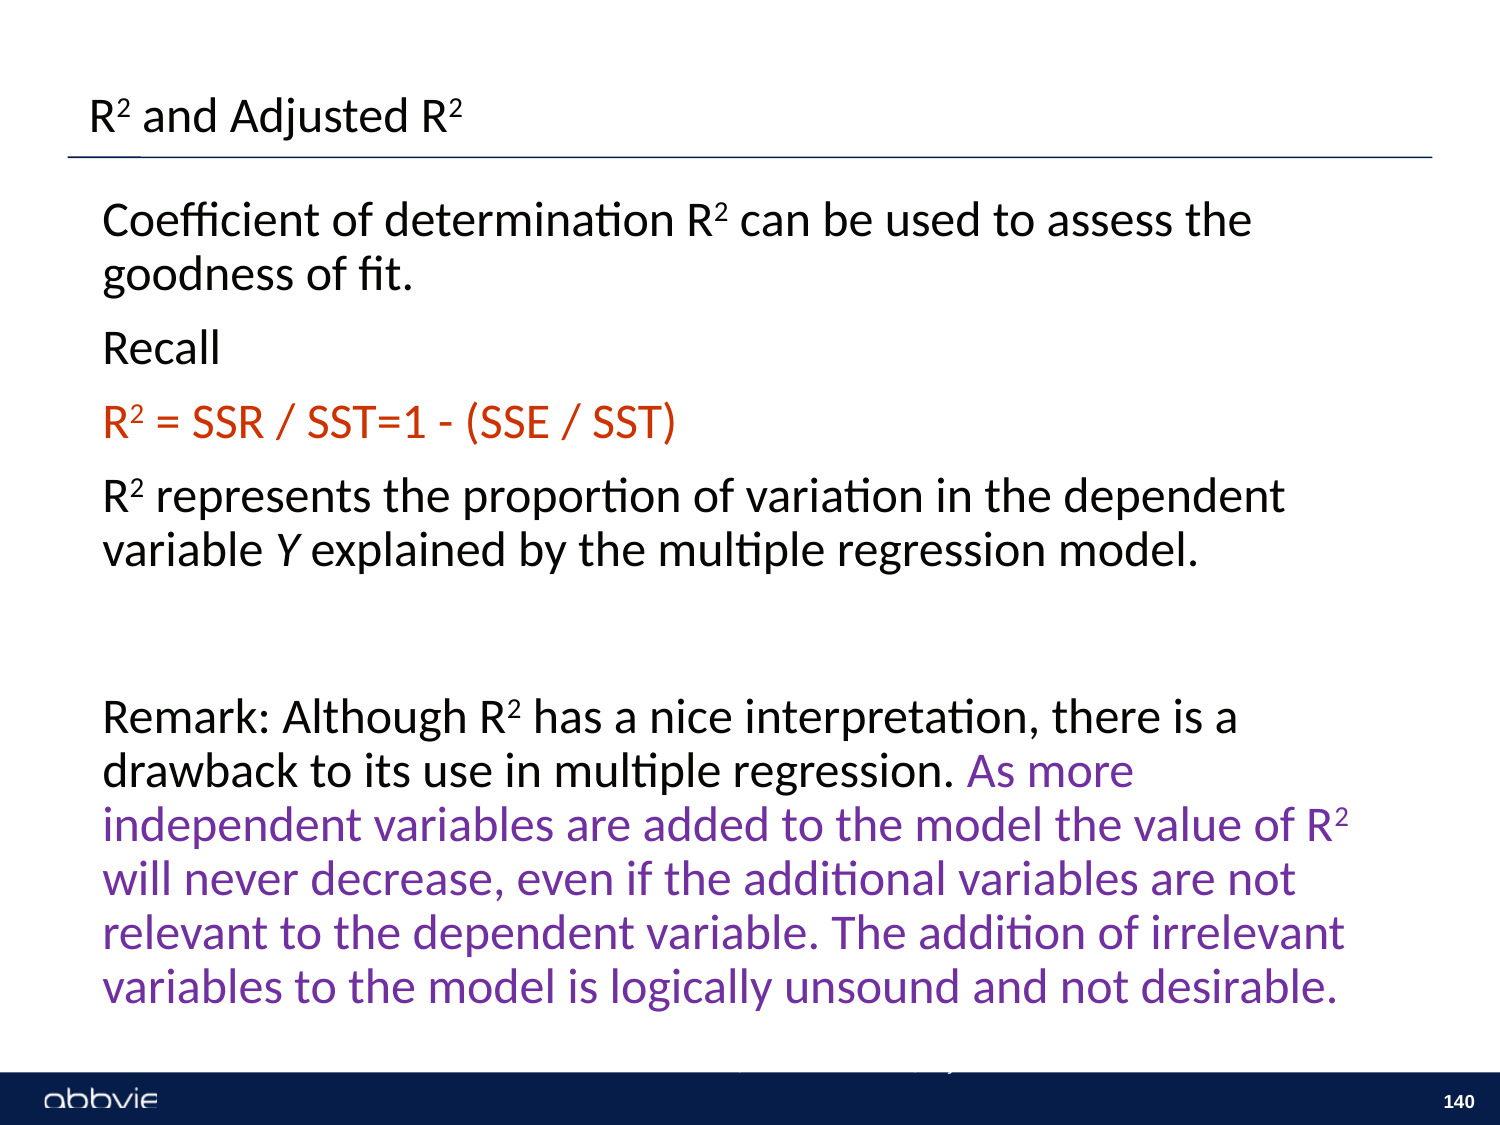

R2 and Adjusted R2
Coefficient of determination R2 can be used to assess the goodness of fit.
Recall
R2 = SSR / SST=1 - (SSE / SST)
R2 represents the proportion of variation in the dependent variable Y explained by the multiple regression model.
Remark: Although R2 has a nice interpretation, there is a drawback to its use in multiple regression. As more independent variables are added to the model the value of R2 will never decrease, even if the additional variables are not relevant to the dependent variable. The addition of irrelevant variables to the model is logically unsound and not desirable.
Basic Statistics, NCS&T Parenterals, Day 1
140